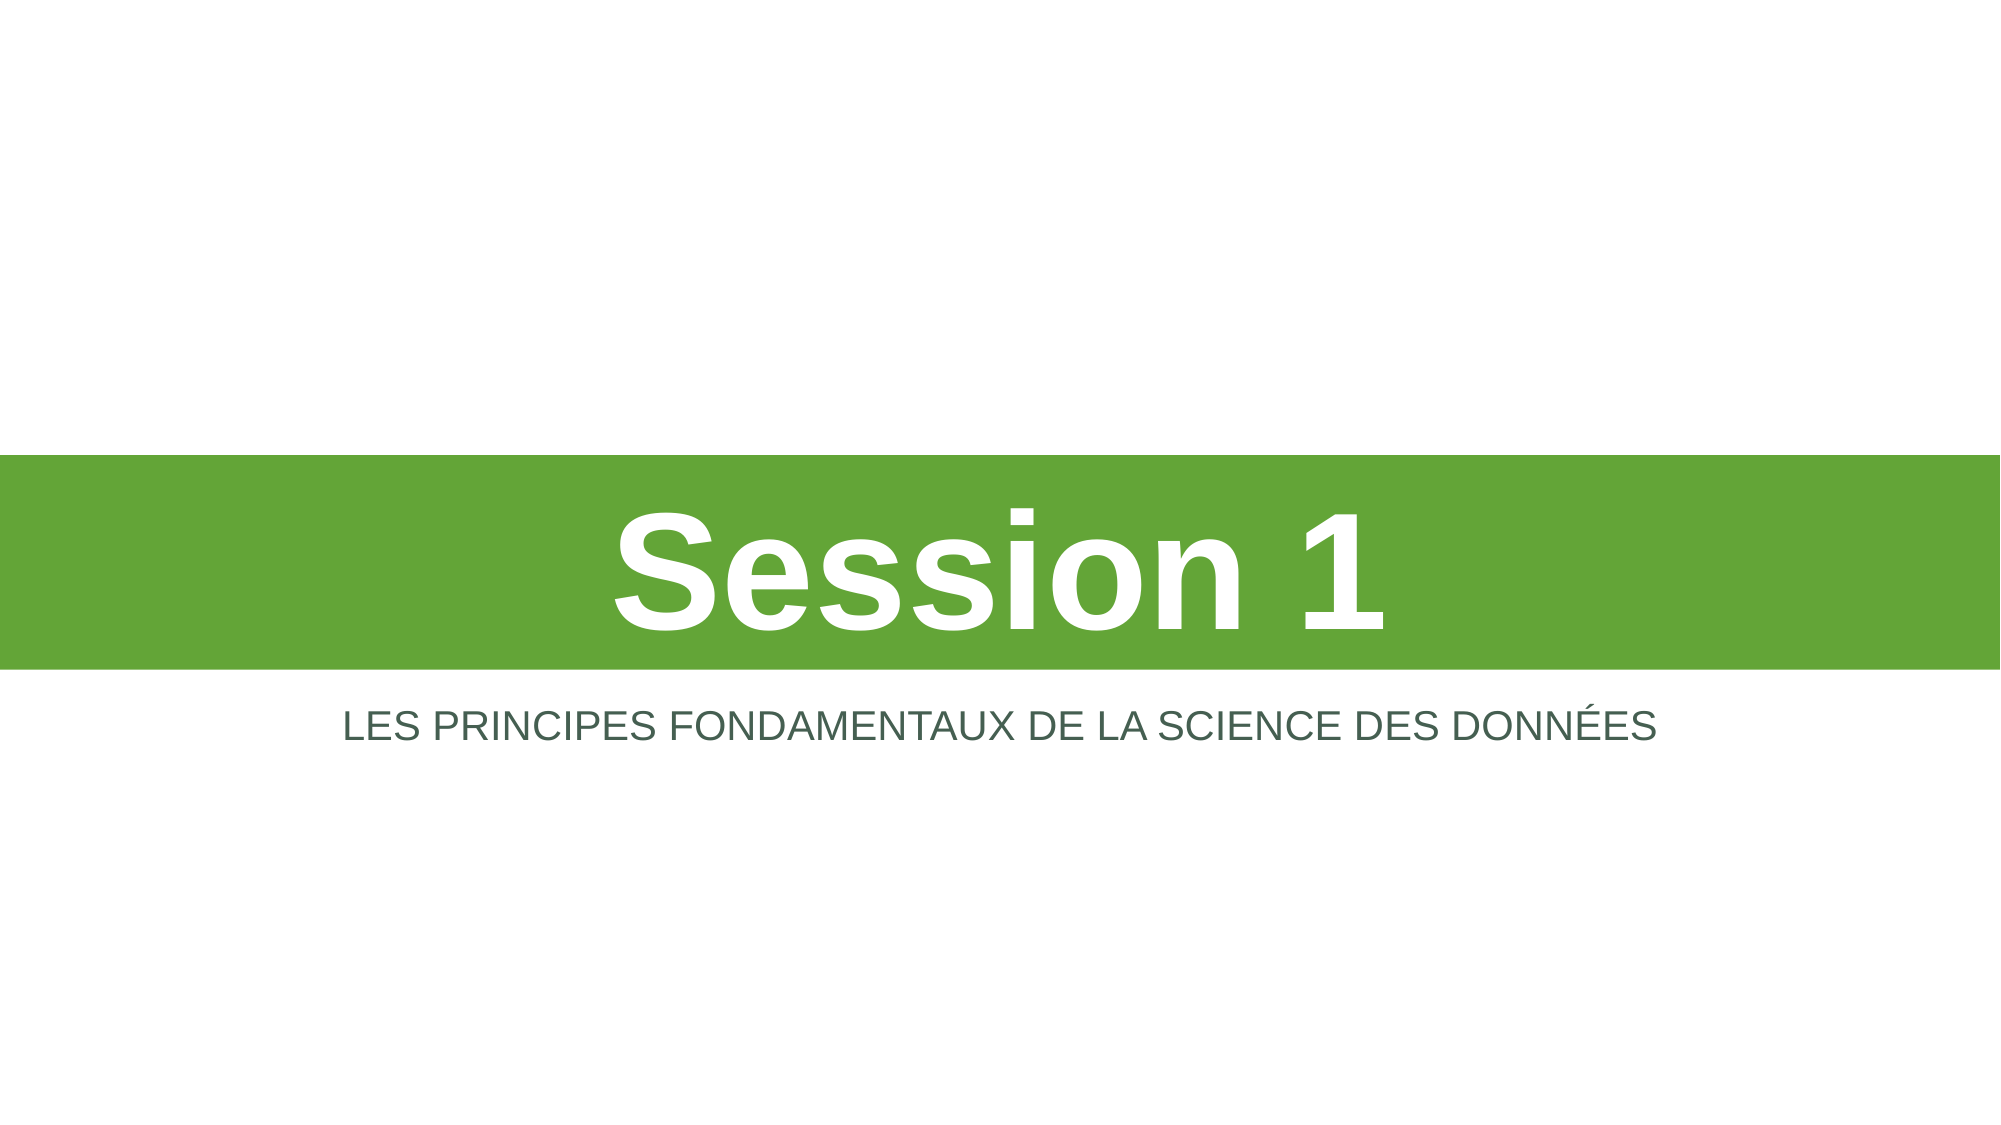

Session 1
LES PRINCIPES FONDAMENTAUX DE LA SCIENCE DES DONNÉES